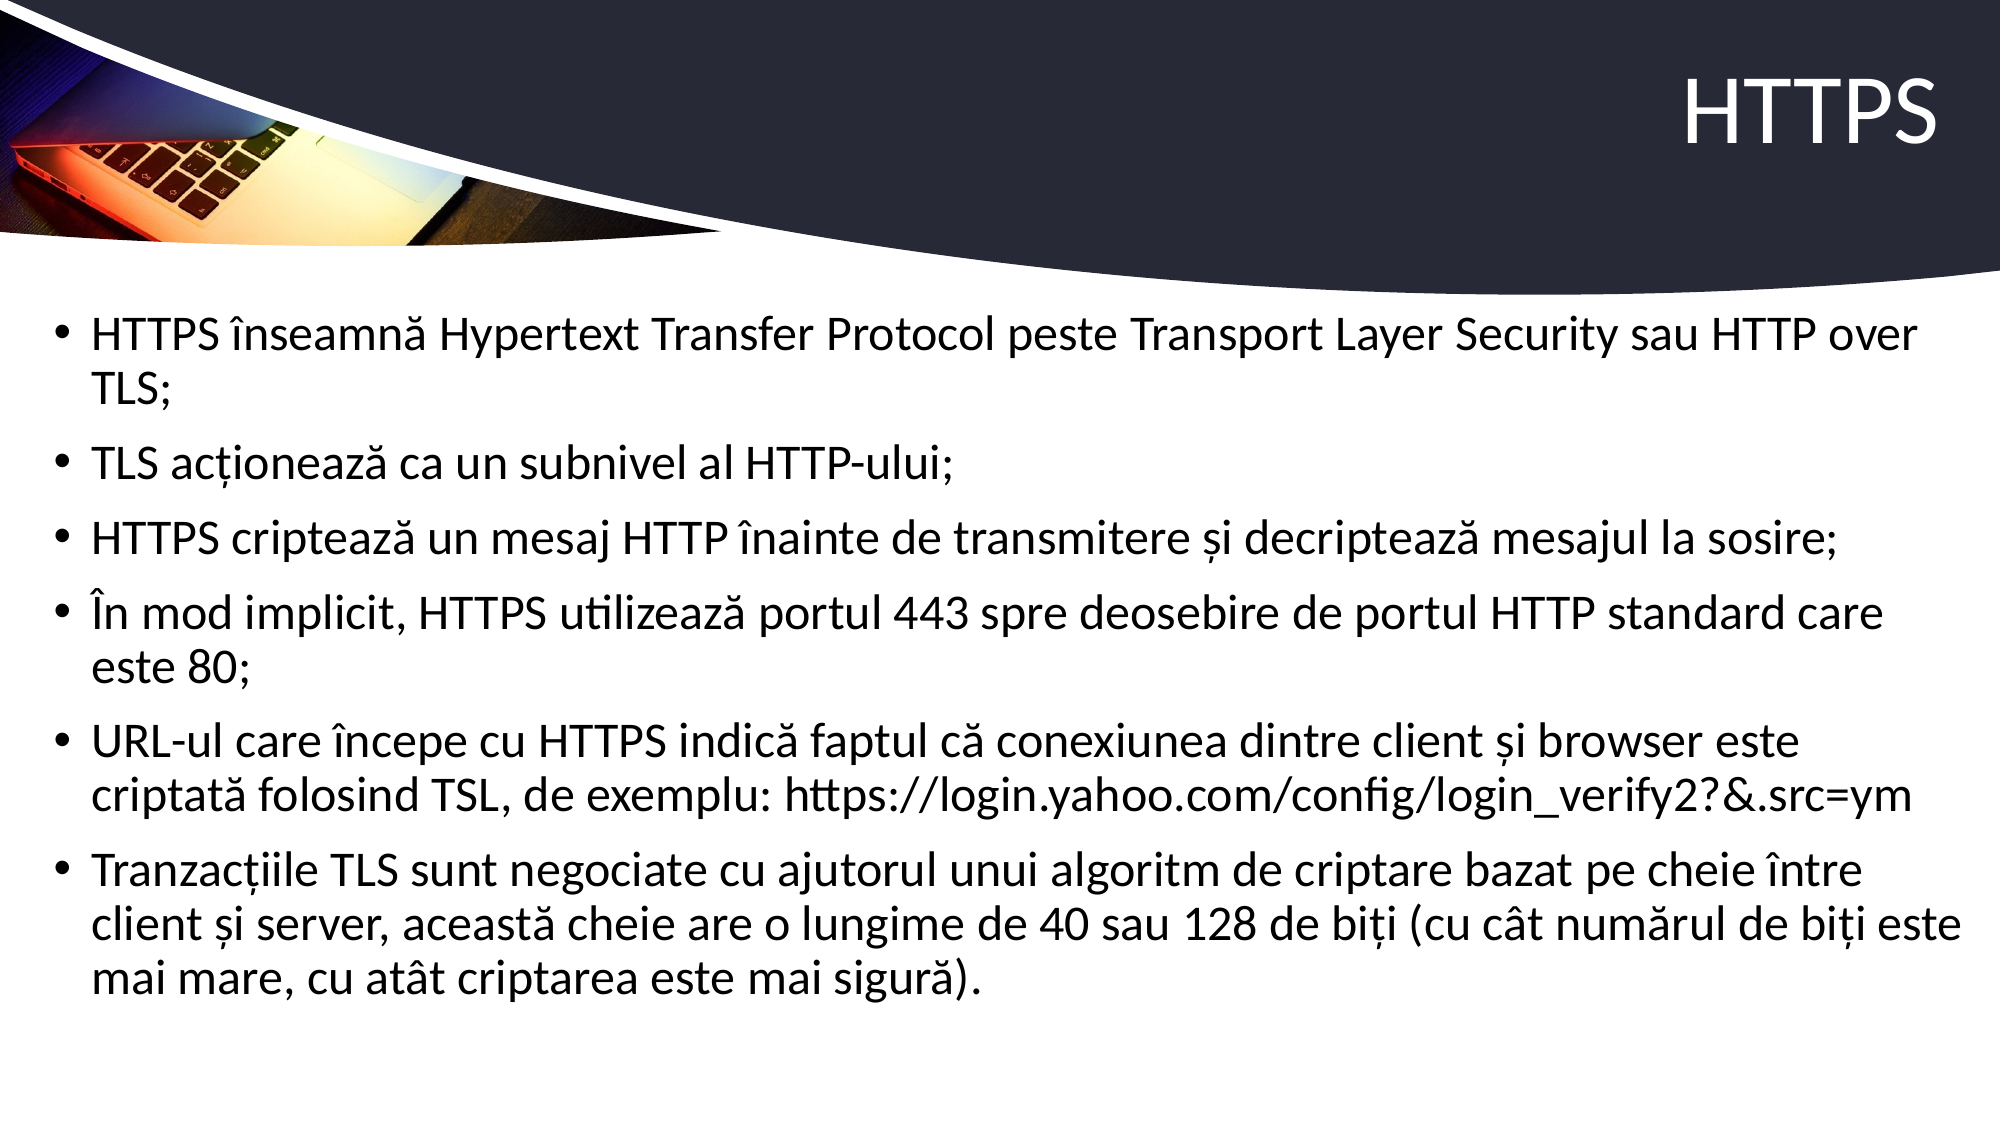

# HTTPS
HTTPS înseamnă Hypertext Transfer Protocol peste Transport Layer Security sau HTTP over TLS;
TLS acționează ca un subnivel al HTTP-ului;
HTTPS criptează un mesaj HTTP înainte de transmitere și decriptează mesajul la sosire;
În mod implicit, HTTPS utilizează portul 443 spre deosebire de portul HTTP standard care este 80;
URL-ul care începe cu HTTPS indică faptul că conexiunea dintre client și browser este criptată folosind TSL, de exemplu: https://login.yahoo.com/config/login_verify2?&.src=ym
Tranzacțiile TLS sunt negociate cu ajutorul unui algoritm de criptare bazat pe cheie între client și server, această cheie are o lungime de 40 sau 128 de biți (cu cât numărul de biți este mai mare, cu atât criptarea este mai sigură).